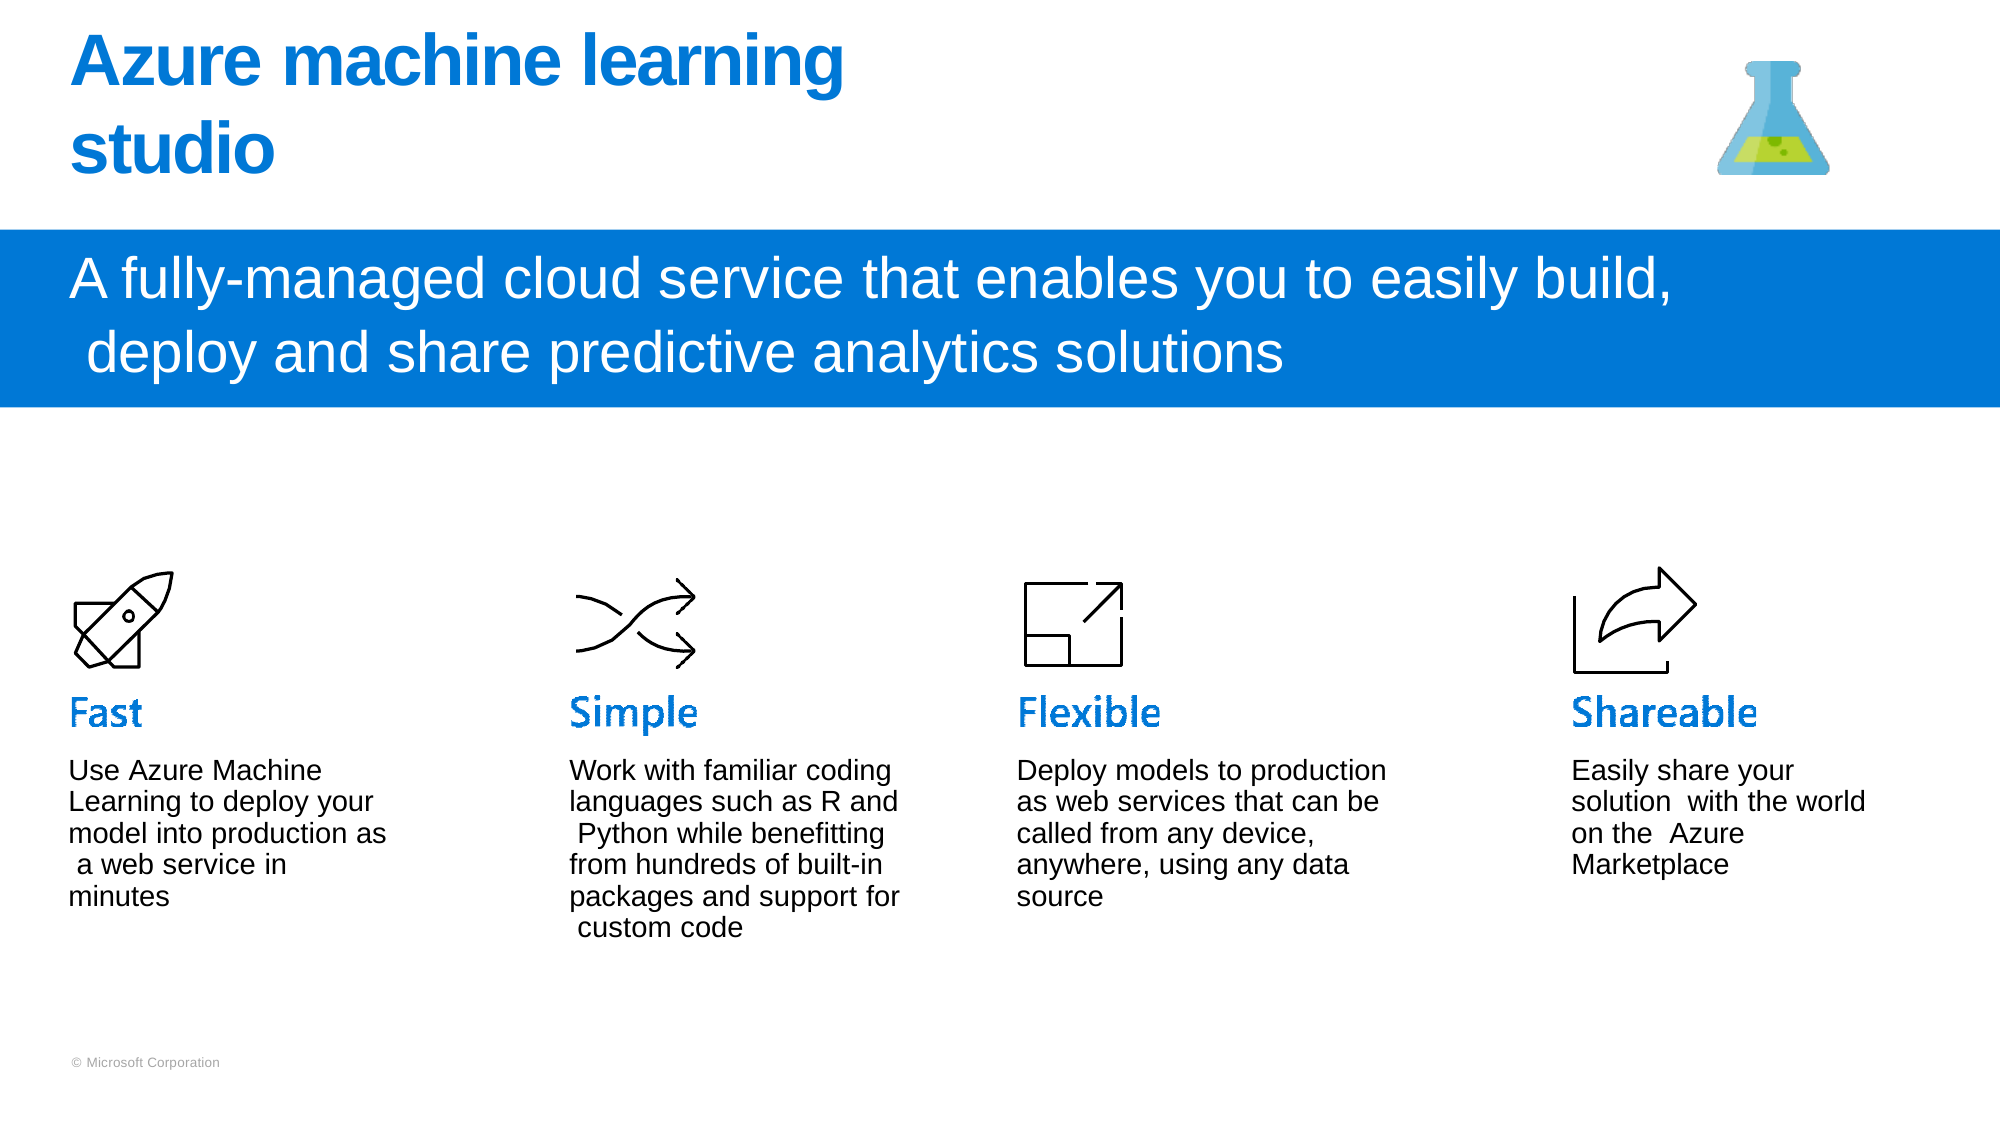

# Azure machine learning studio

A fully-managed cloud service that enables you to easily build,  deploy and share predictive analytics solutions

Use Azure Machine  Learning to deploy your  model into production as  a web service in minutes
Work with familiar coding  languages such as R and  Python while benefitting  from hundreds of built-in  packages and support for  custom code
Deploy models to production  as web services that can be  called from any device,  anywhere, using any data  source
Easily share your solution  with the world on the  Azure Marketplace
© Microsoft Corporation